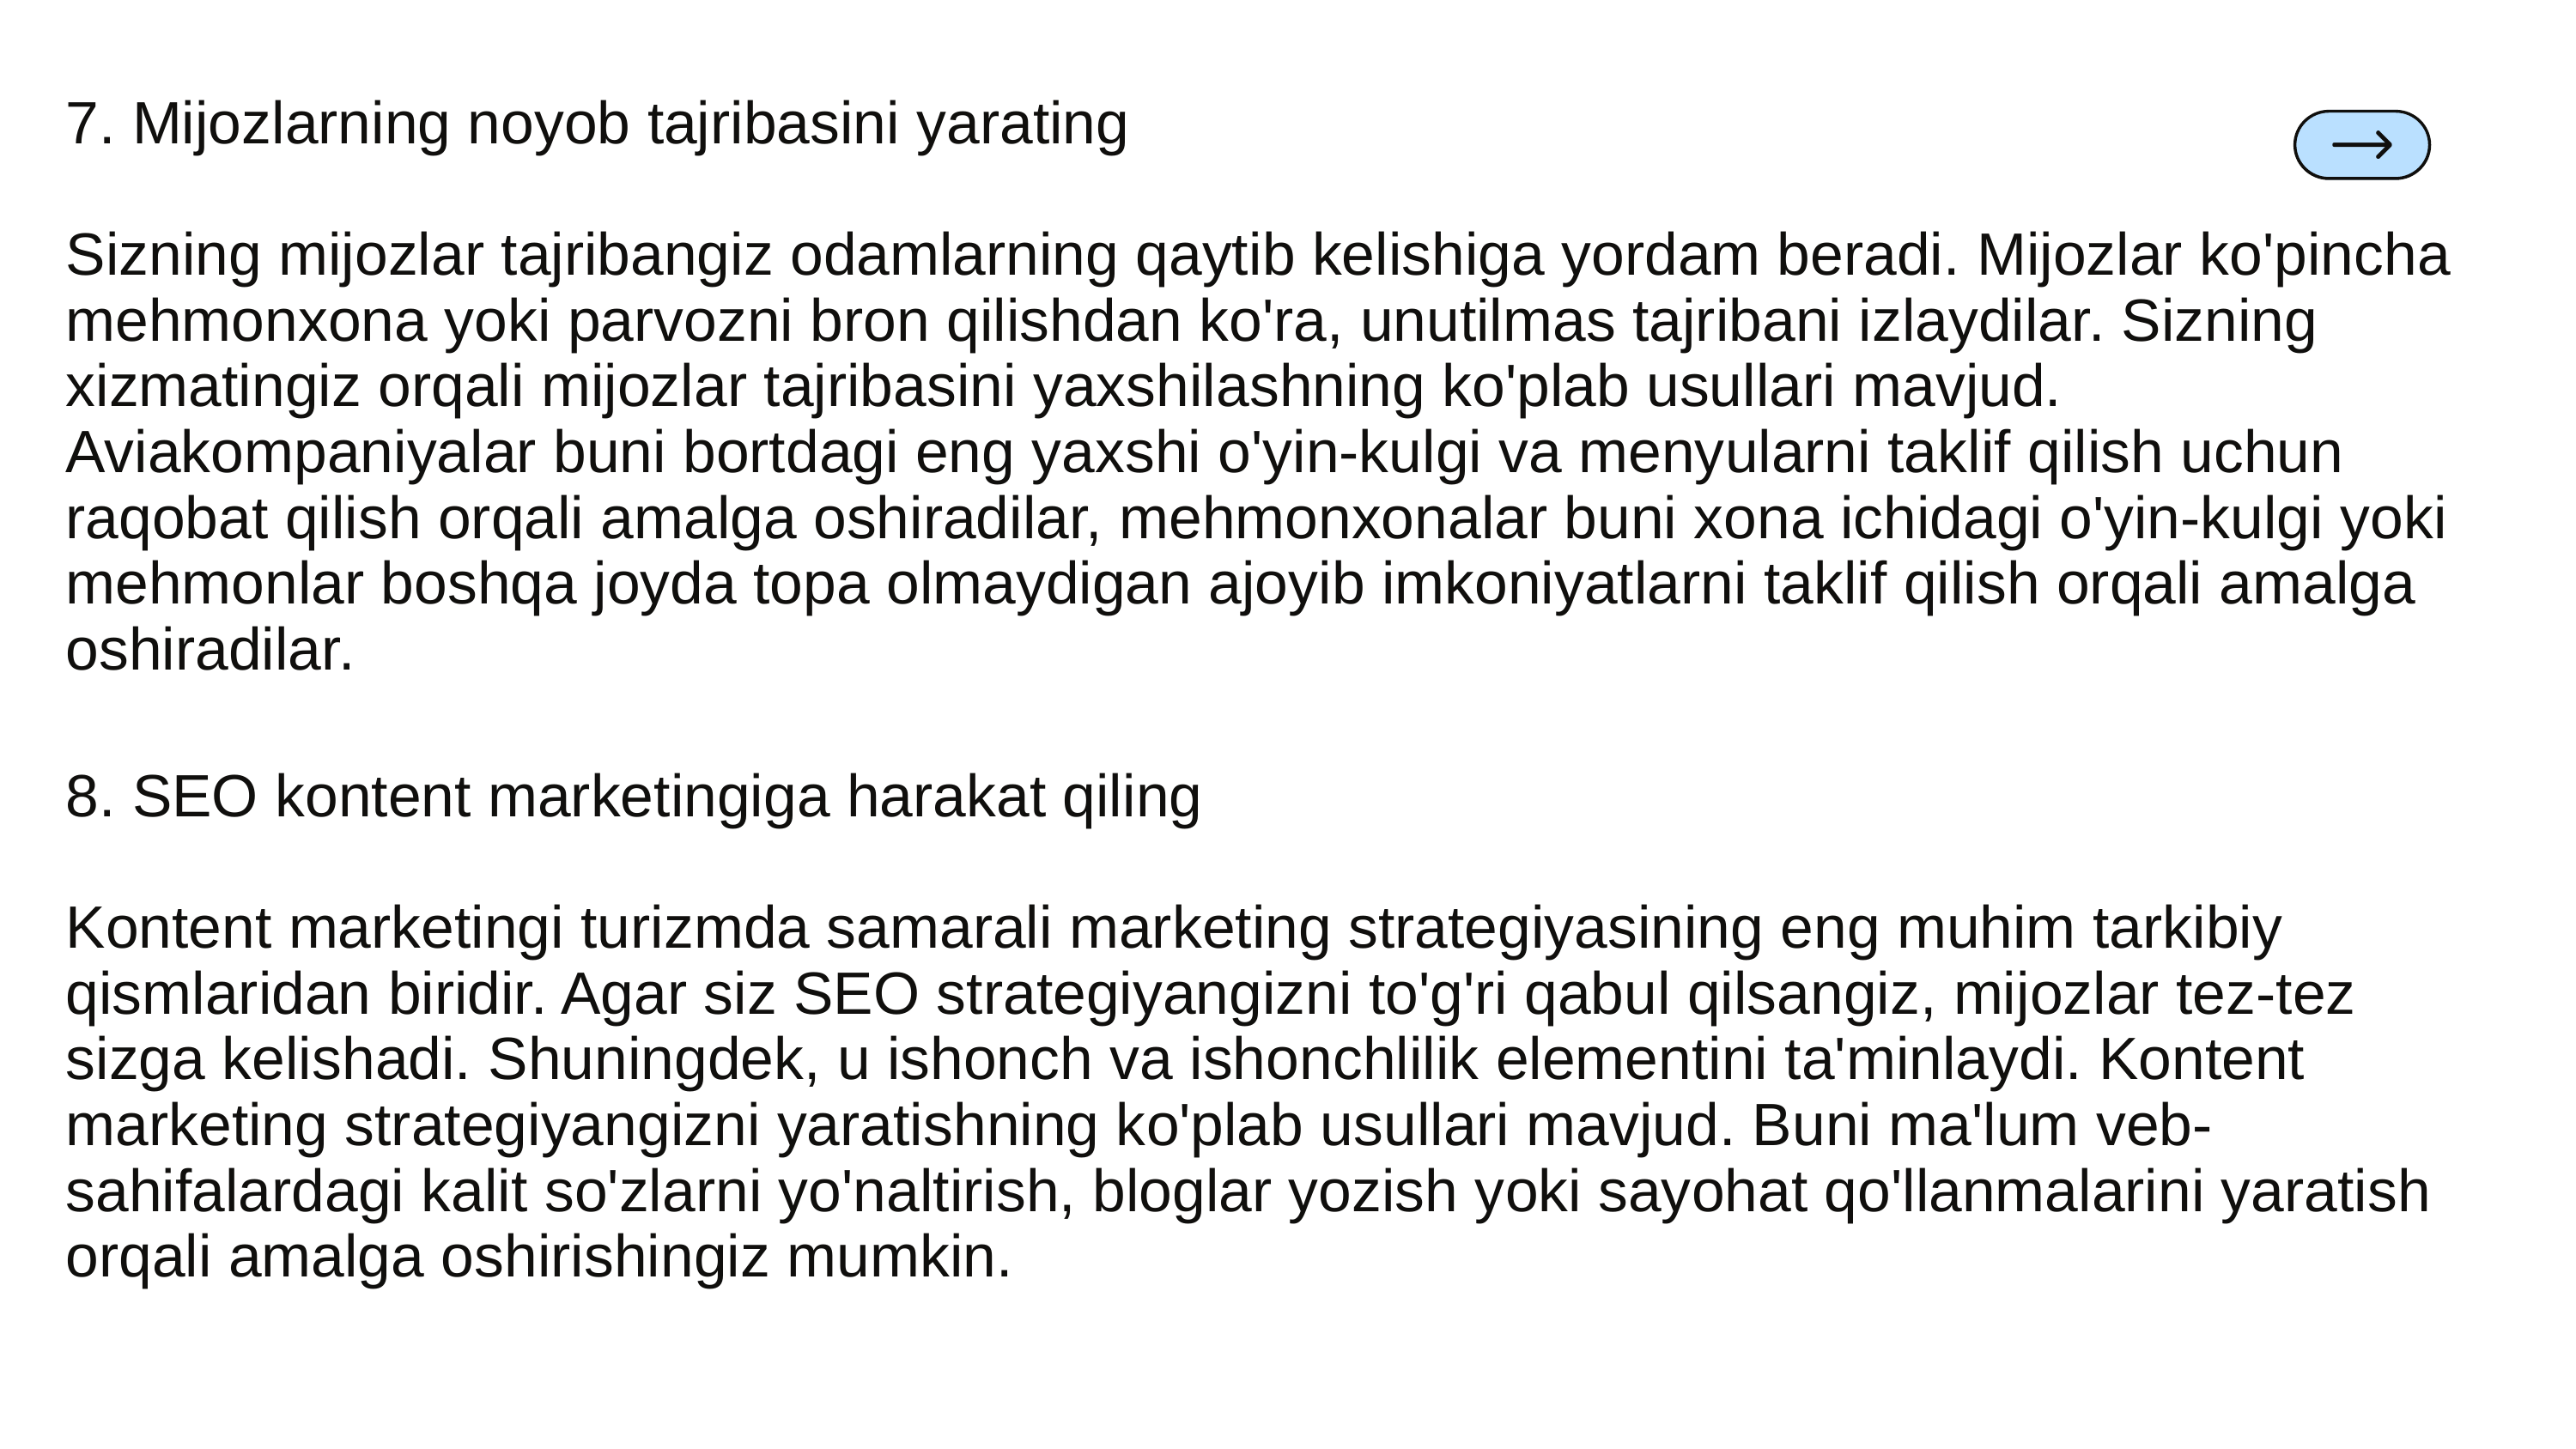

7. Mijozlarning noyob tajribasini yarating

Sizning mijozlar tajribangiz odamlarning qaytib kelishiga yordam beradi. Mijozlar ko'pincha mehmonxona yoki parvozni bron qilishdan ko'ra, unutilmas tajribani izlaydilar. Sizning xizmatingiz orqali mijozlar tajribasini yaxshilashning ko'plab usullari mavjud. Aviakompaniyalar buni bortdagi eng yaxshi o'yin-kulgi va menyularni taklif qilish uchun raqobat qilish orqali amalga oshiradilar, mehmonxonalar buni xona ichidagi o'yin-kulgi yoki mehmonlar boshqa joyda topa olmaydigan ajoyib imkoniyatlarni taklif qilish orqali amalga oshiradilar.

8. SEO kontent marketingiga harakat qiling

Kontent marketingi turizmda samarali marketing strategiyasining eng muhim tarkibiy qismlaridan biridir. Agar siz SEO strategiyangizni to'g'ri qabul qilsangiz, mijozlar tez-tez sizga kelishadi. Shuningdek, u ishonch va ishonchlilik elementini ta'minlaydi. Kontent marketing strategiyangizni yaratishning ko'plab usullari mavjud. Buni ma'lum veb-sahifalardagi kalit so'zlarni yo'naltirish, bloglar yozish yoki sayohat qo'llanmalarini yaratish orqali amalga oshirishingiz mumkin.